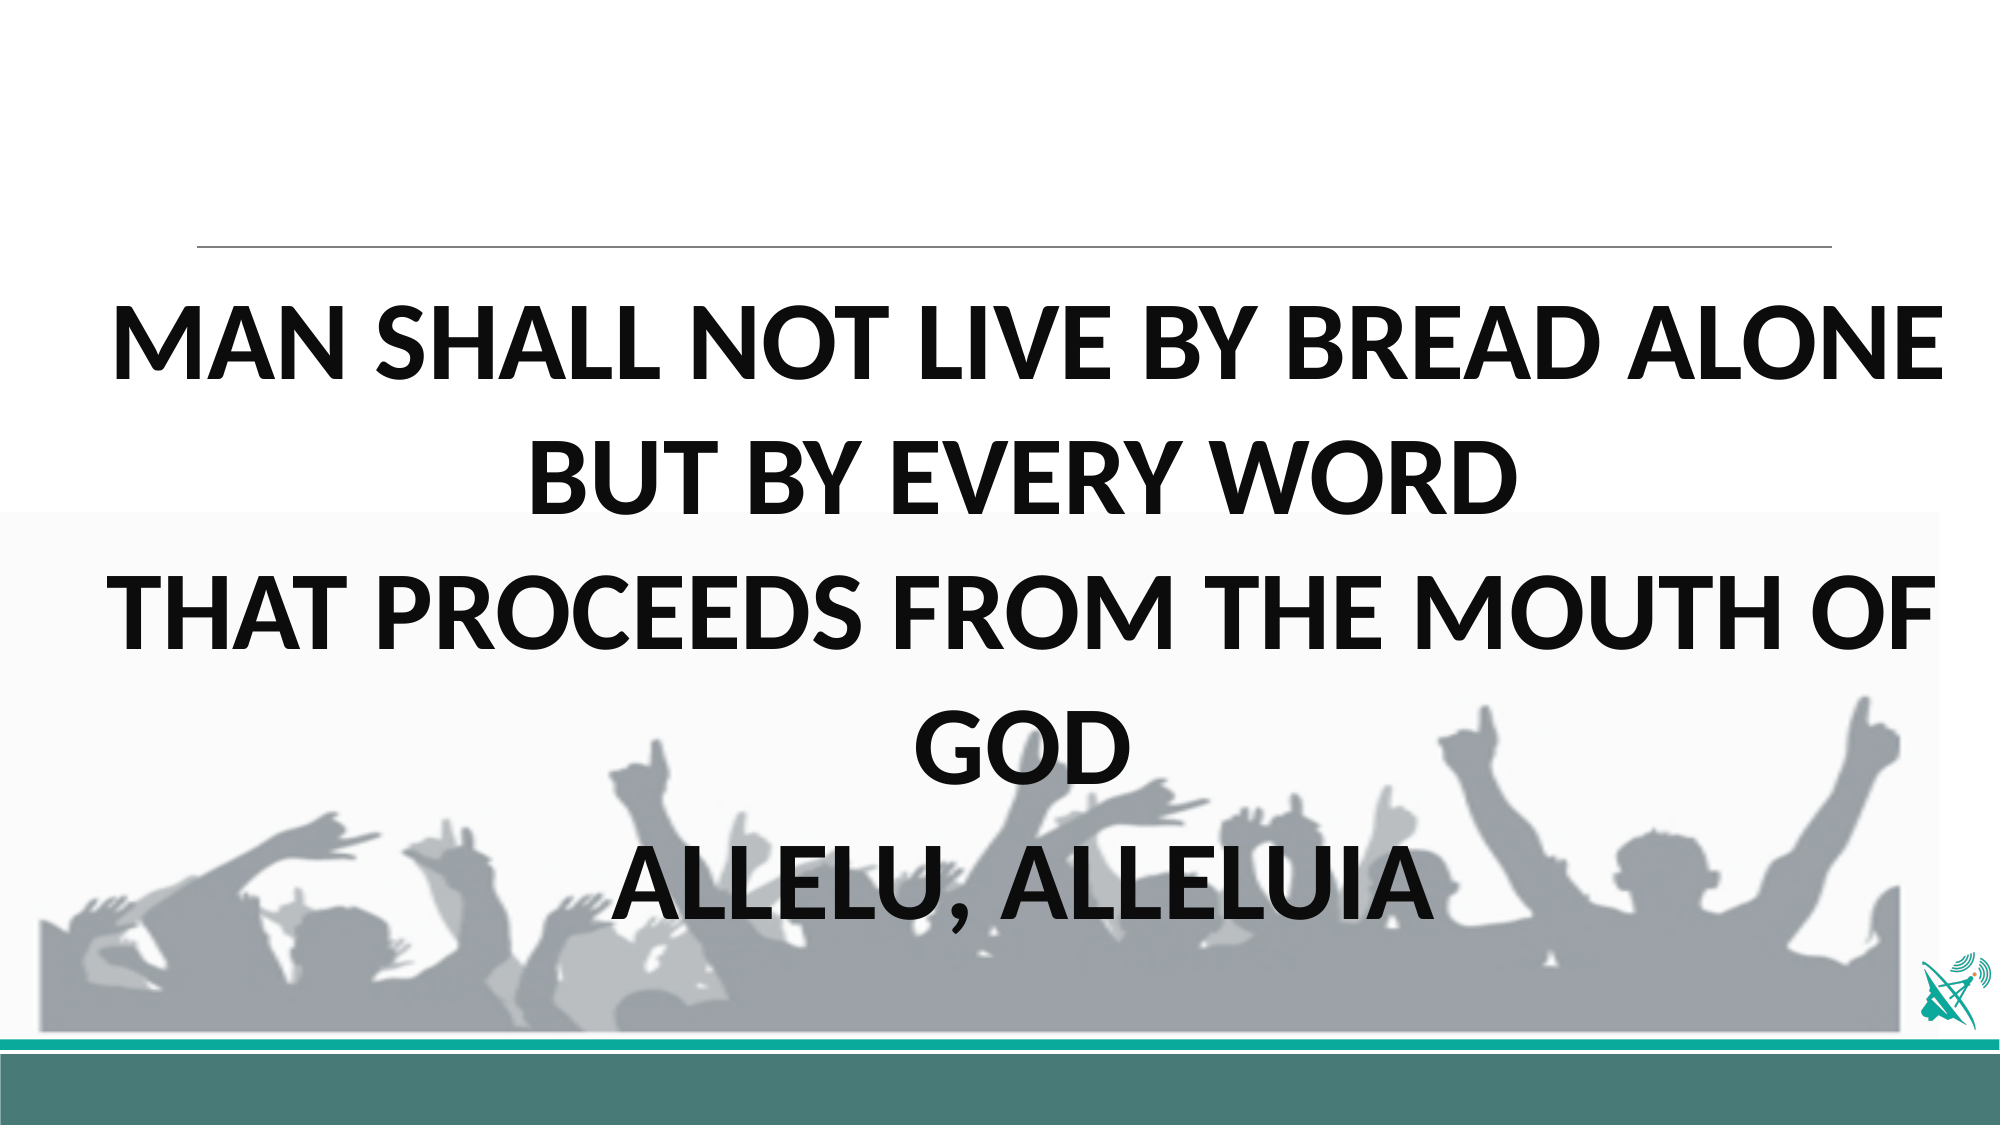

# MAN SHALL NOT LIVE BY BREAD ALONE BUT BY EVERY WORD THAT PROCEEDS FROM THE MOUTH OF GOD ALLELU, ALLELUIA